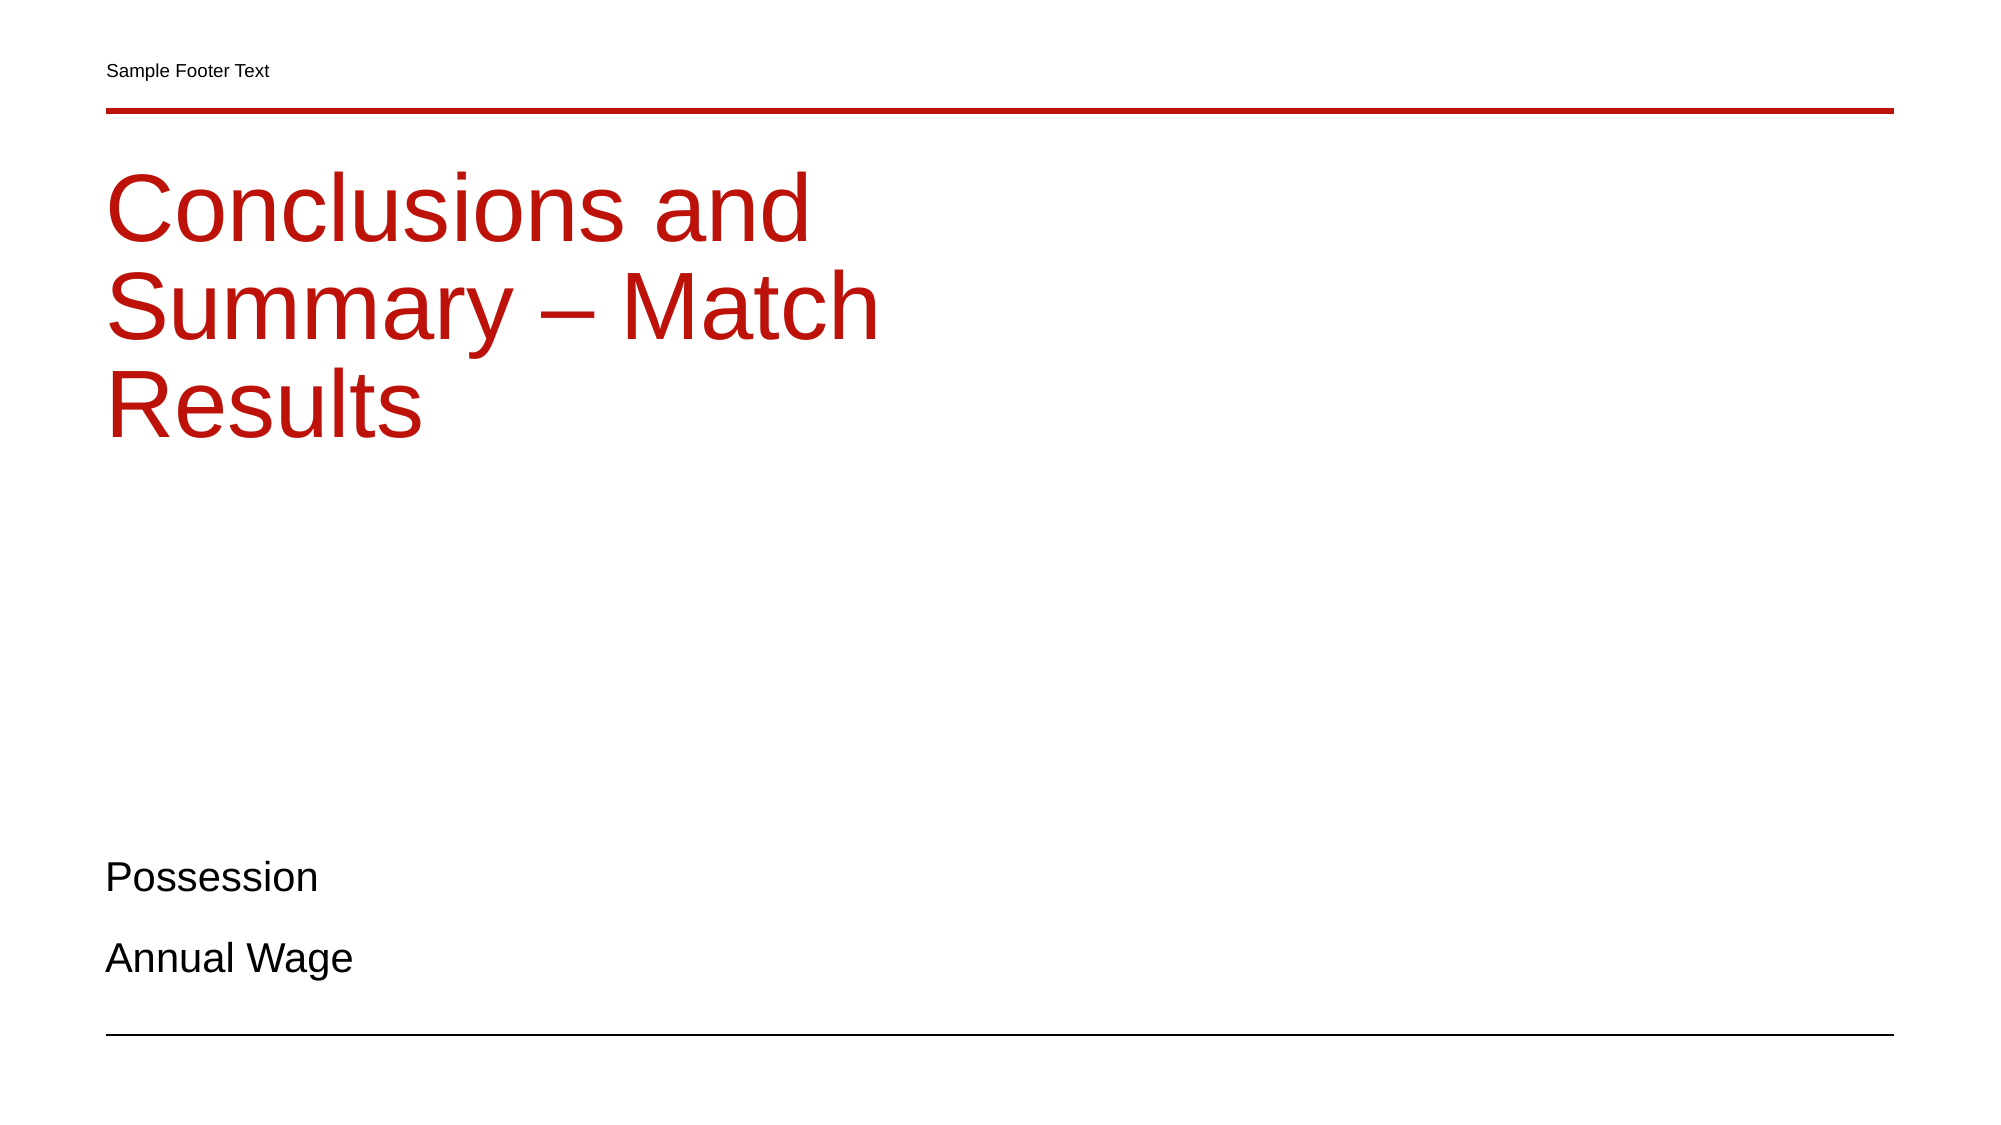

Sample Footer Text
# Conclusions and Summary – Match Results
Possession
Annual Wage